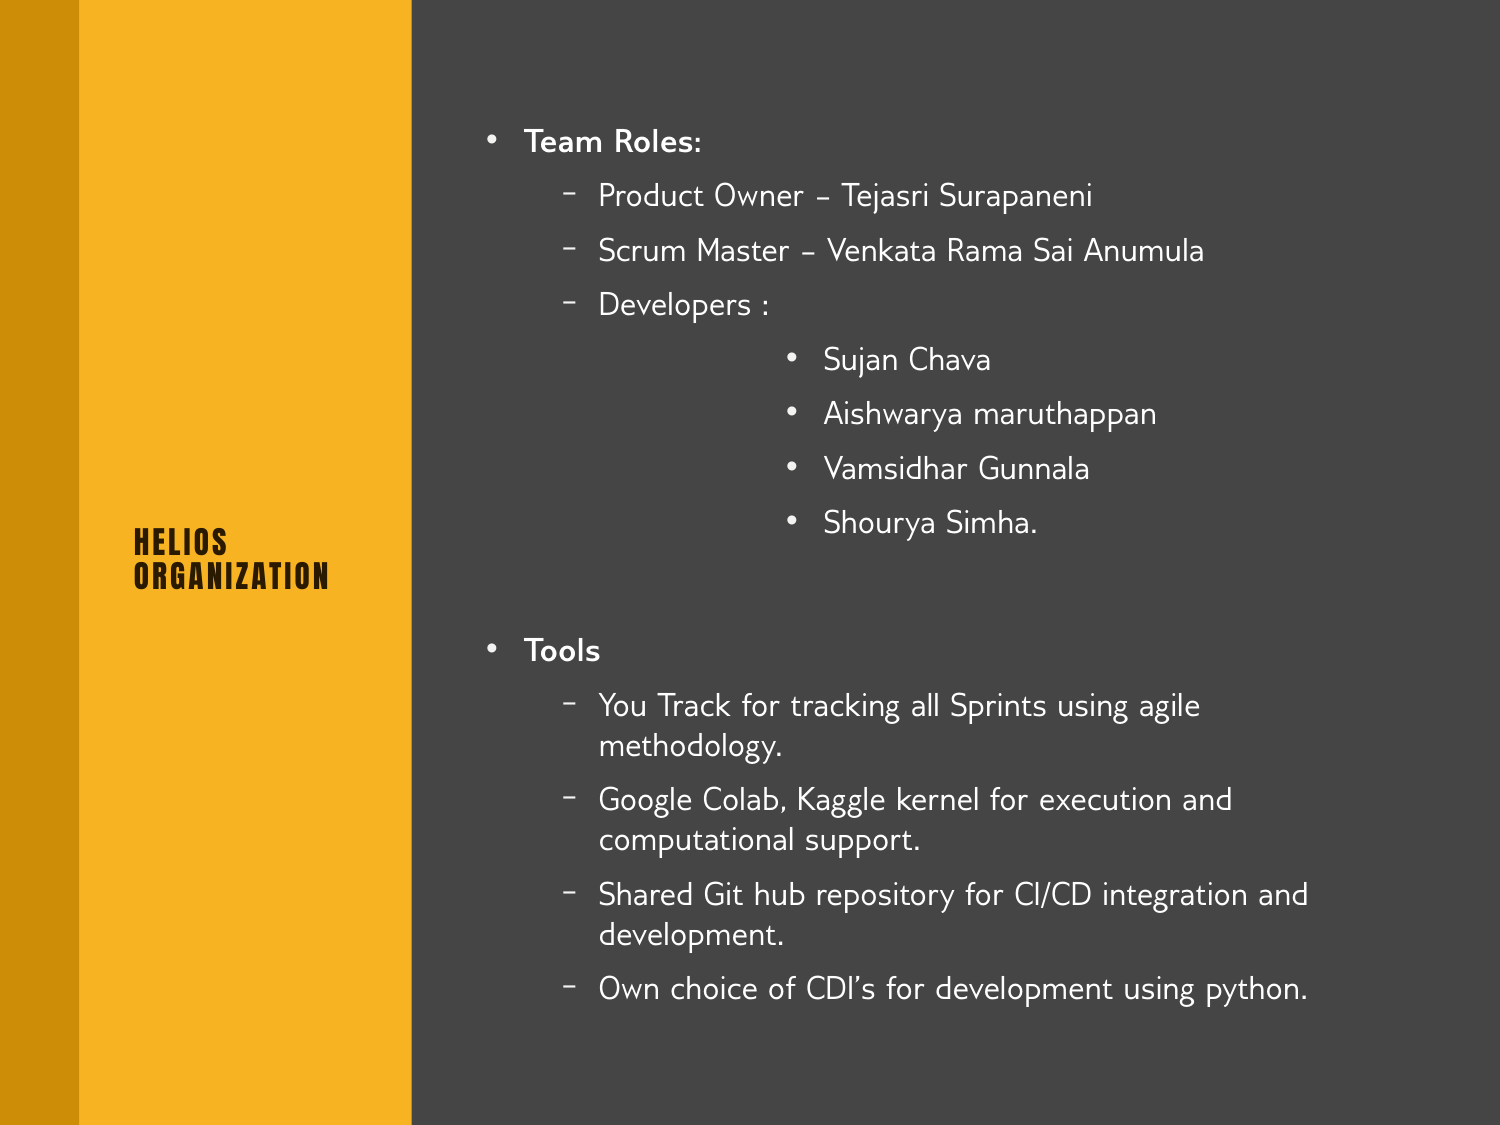

# HELIOS Organization
Team Roles:
Product Owner – Tejasri Surapaneni
Scrum Master – Venkata Rama Sai Anumula
Developers :
Sujan Chava
Aishwarya maruthappan
Vamsidhar Gunnala
Shourya Simha.

Tools
You Track for tracking all Sprints using agile methodology.
Google Colab, Kaggle kernel for execution and computational support.
Shared Git hub repository for CI/CD integration and development.
Own choice of CDI’s for development using python.
8